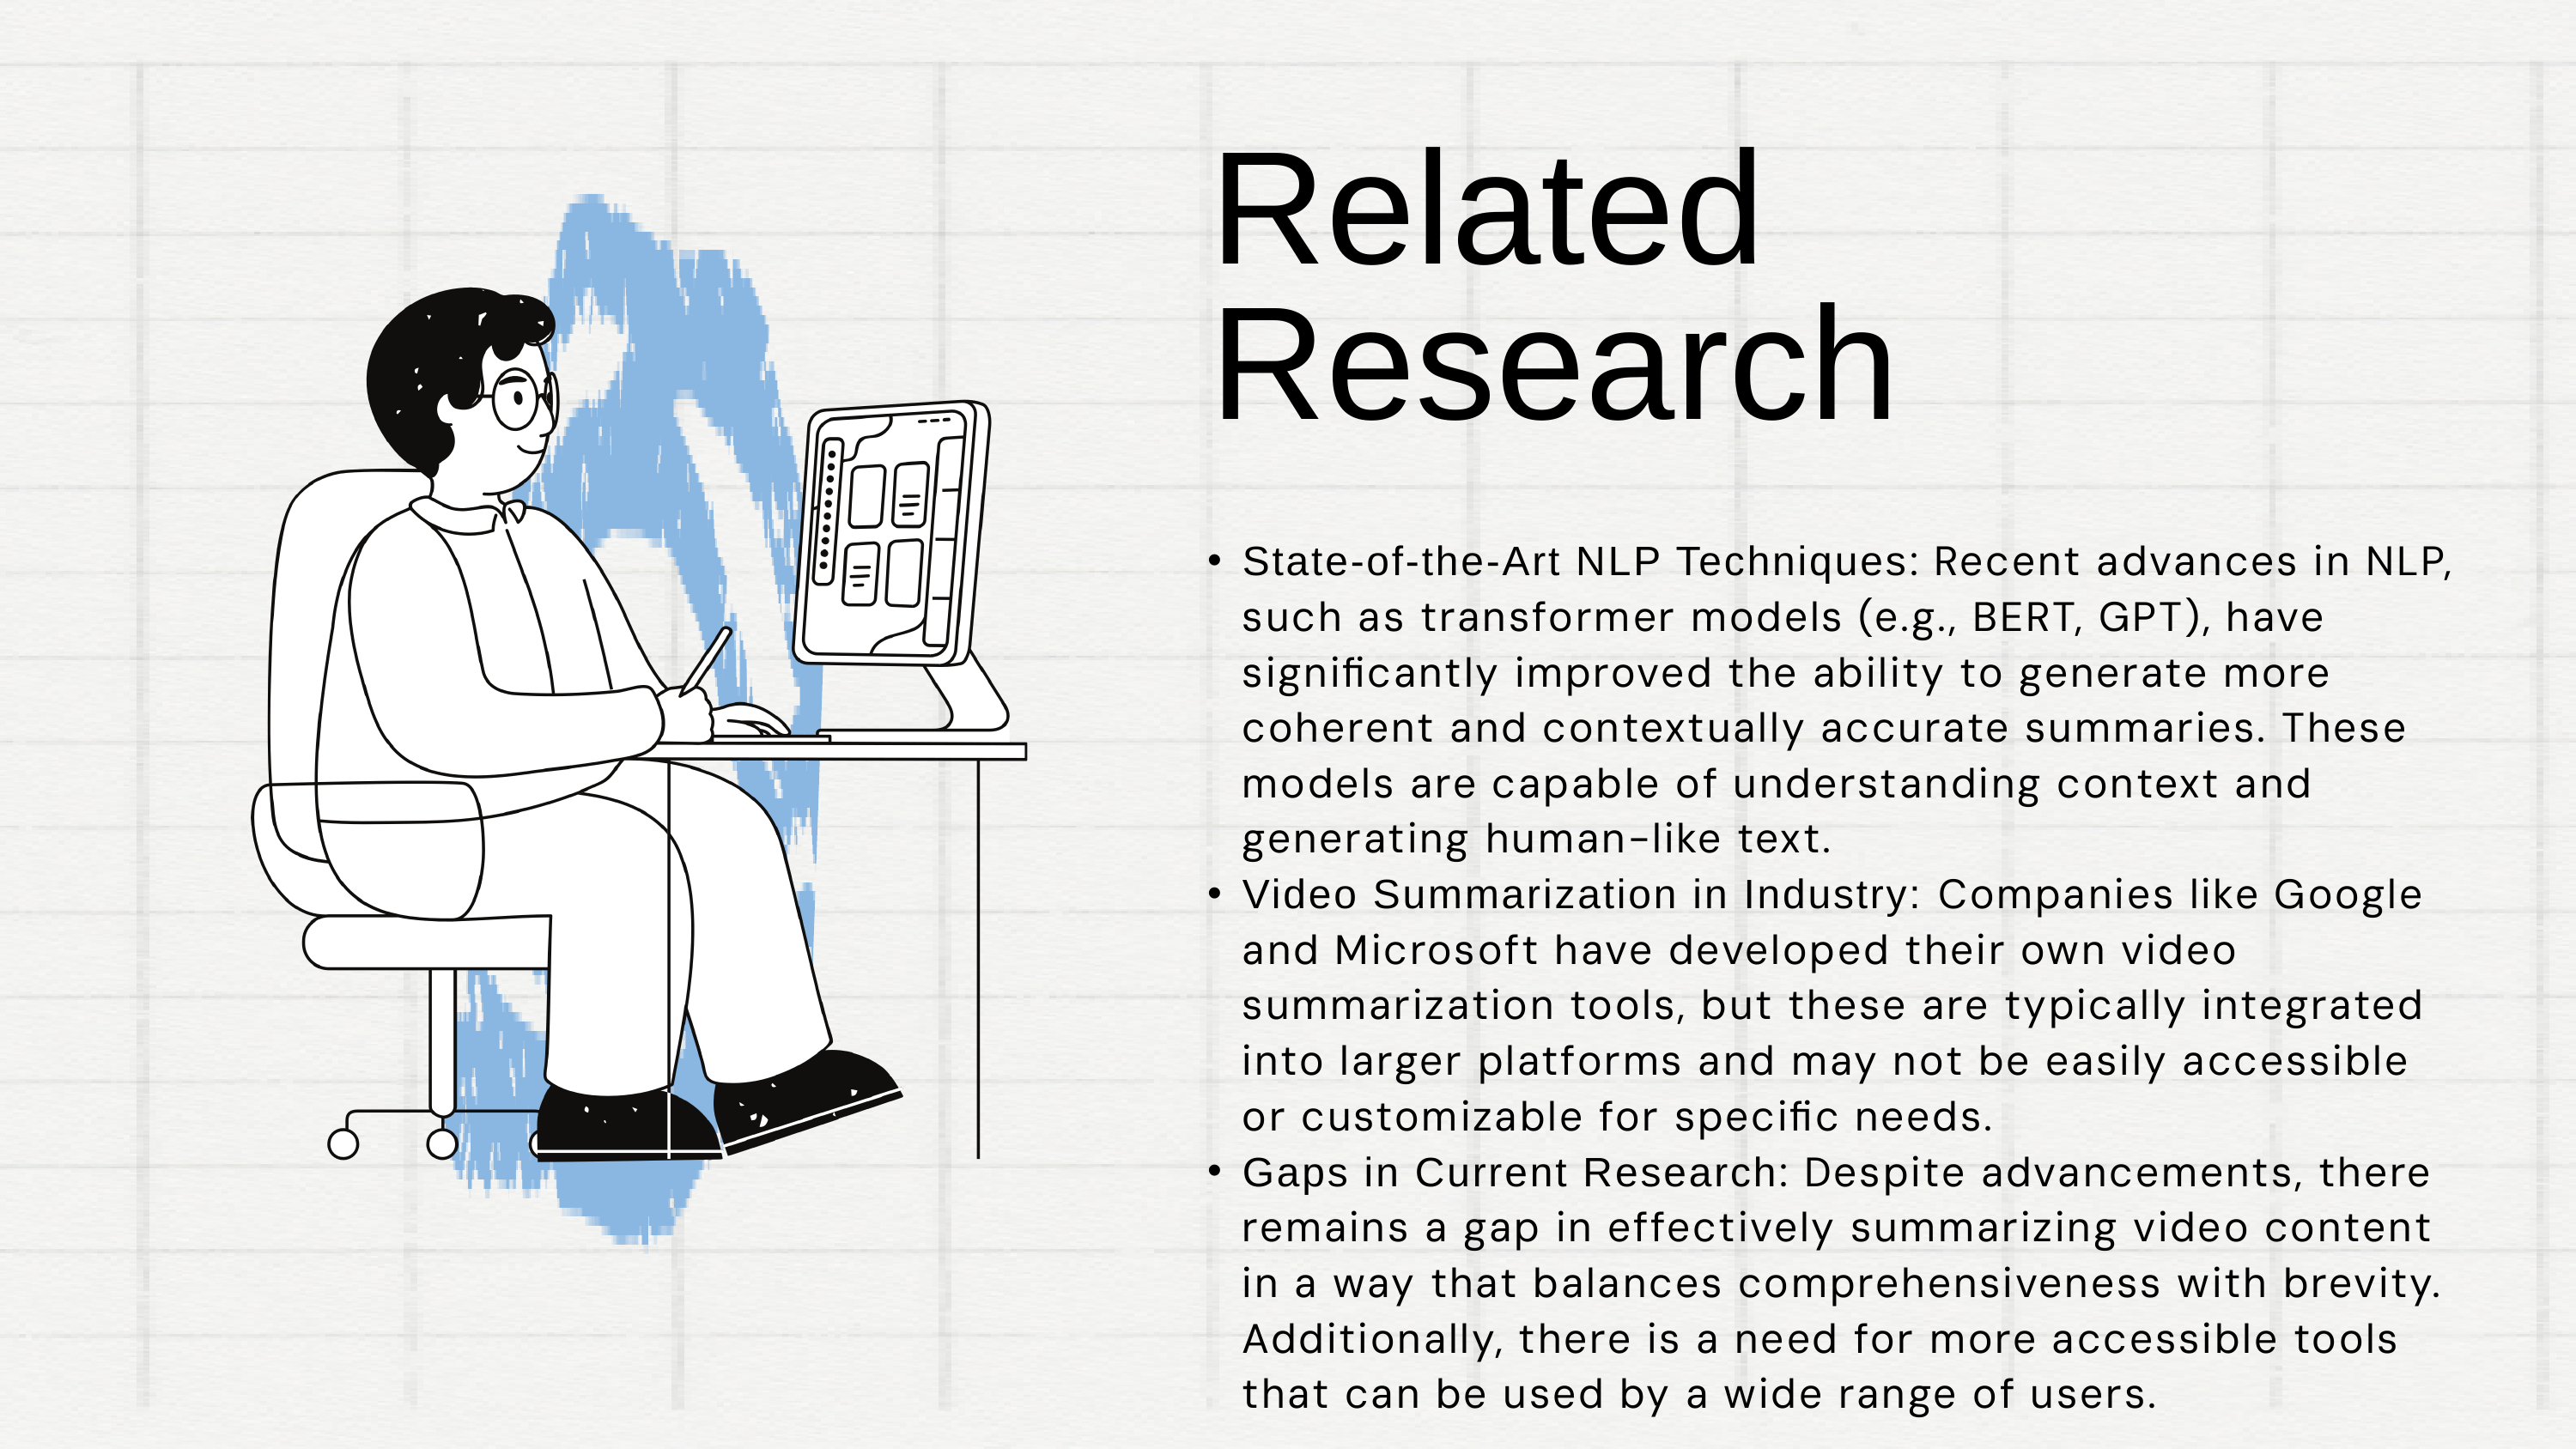

Related Research

State-of-the-Art NLP Techniques: Recent advances in NLP, such as transformer models (e.g., BERT, GPT), have significantly improved the ability to generate more coherent and contextually accurate summaries. These models are capable of understanding context and generating human-like text.
Video Summarization in Industry: Companies like Google and Microsoft have developed their own video summarization tools, but these are typically integrated into larger platforms and may not be easily accessible or customizable for specific needs.
Gaps in Current Research: Despite advancements, there remains a gap in effectively summarizing video content in a way that balances comprehensiveness with brevity. Additionally, there is a need for more accessible tools that can be used by a wide range of users.